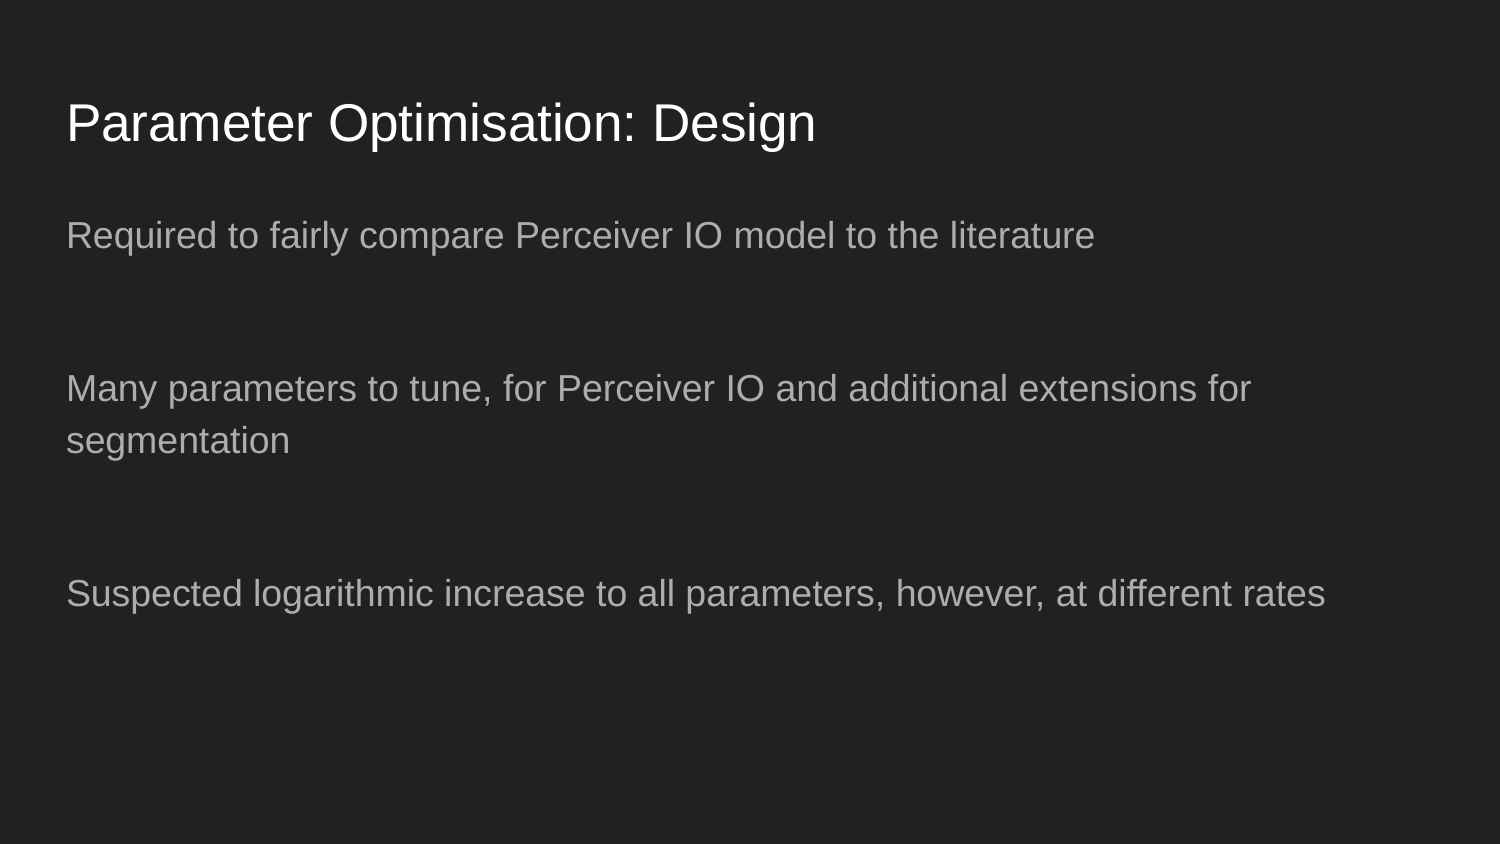

# Parameter Optimisation: Design
Required to fairly compare Perceiver IO model to the literature

Many parameters to tune, for Perceiver IO and additional extensions for segmentation

Suspected logarithmic increase to all parameters, however, at different rates